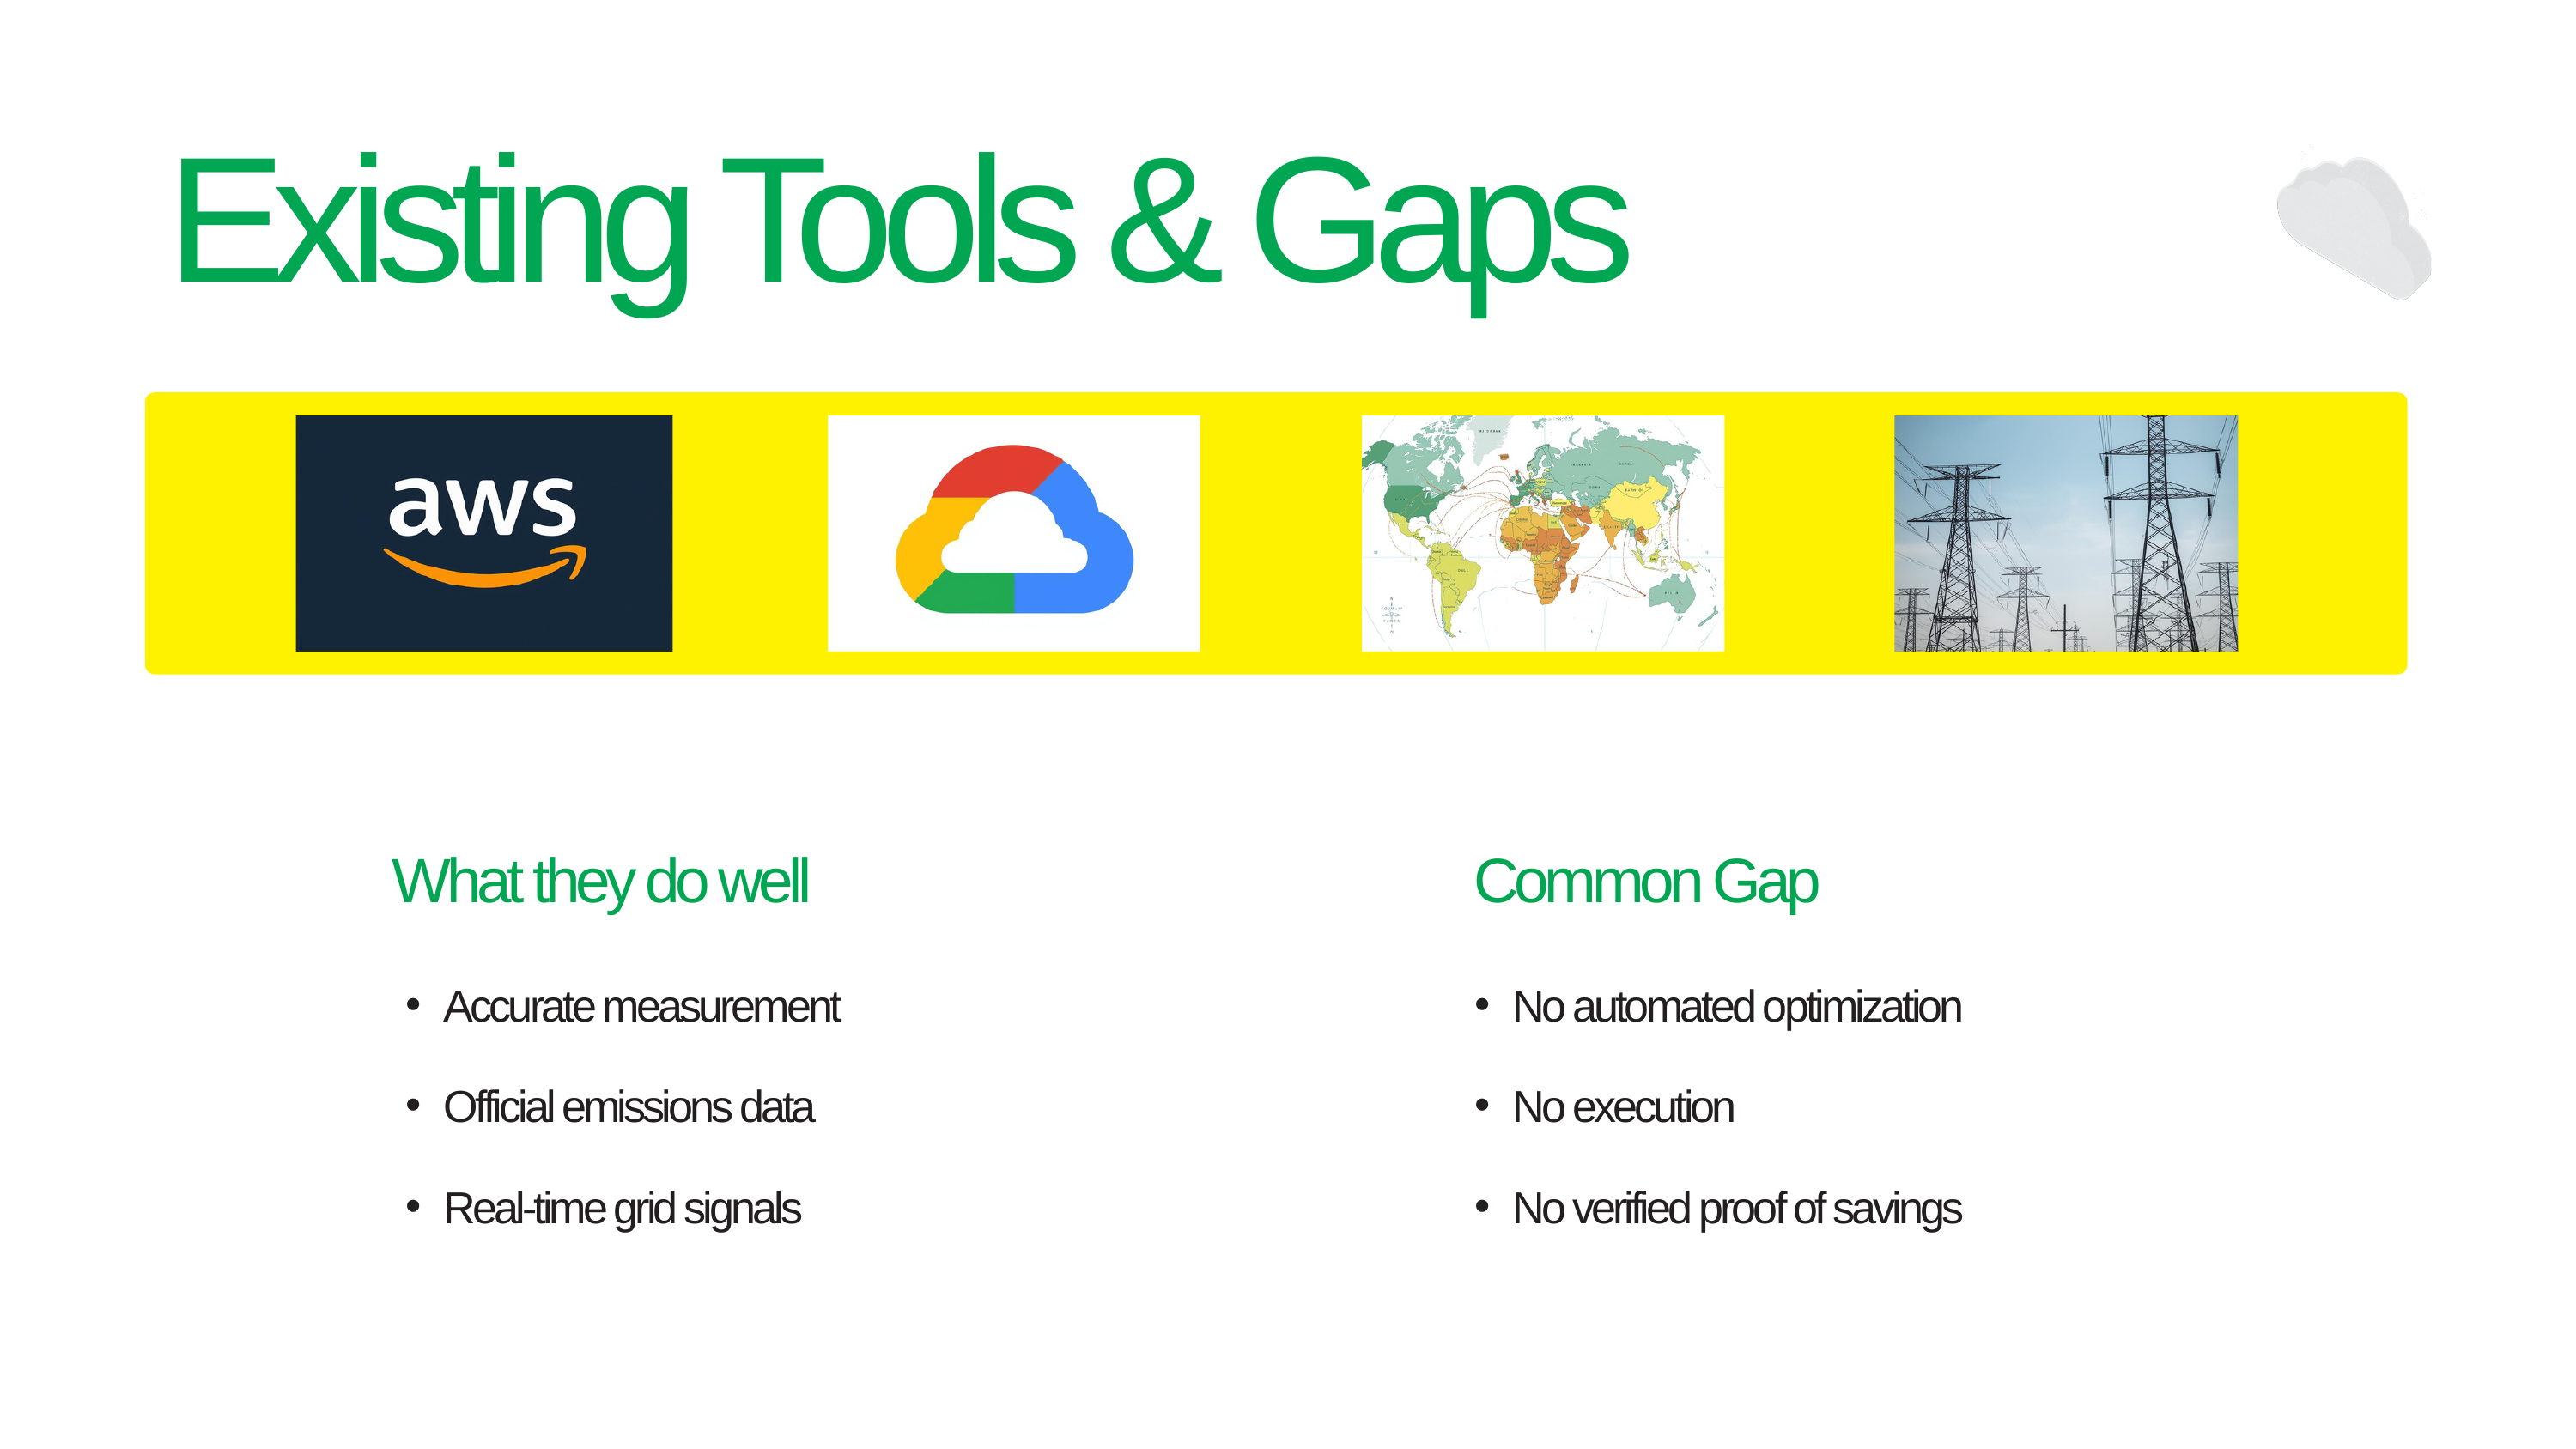

Existing Tools & Gaps

What they do well
Common Gap
Accurate measurement

Official emissions data

Real-time grid signals
No automated optimization

No execution

No verified proof of savings